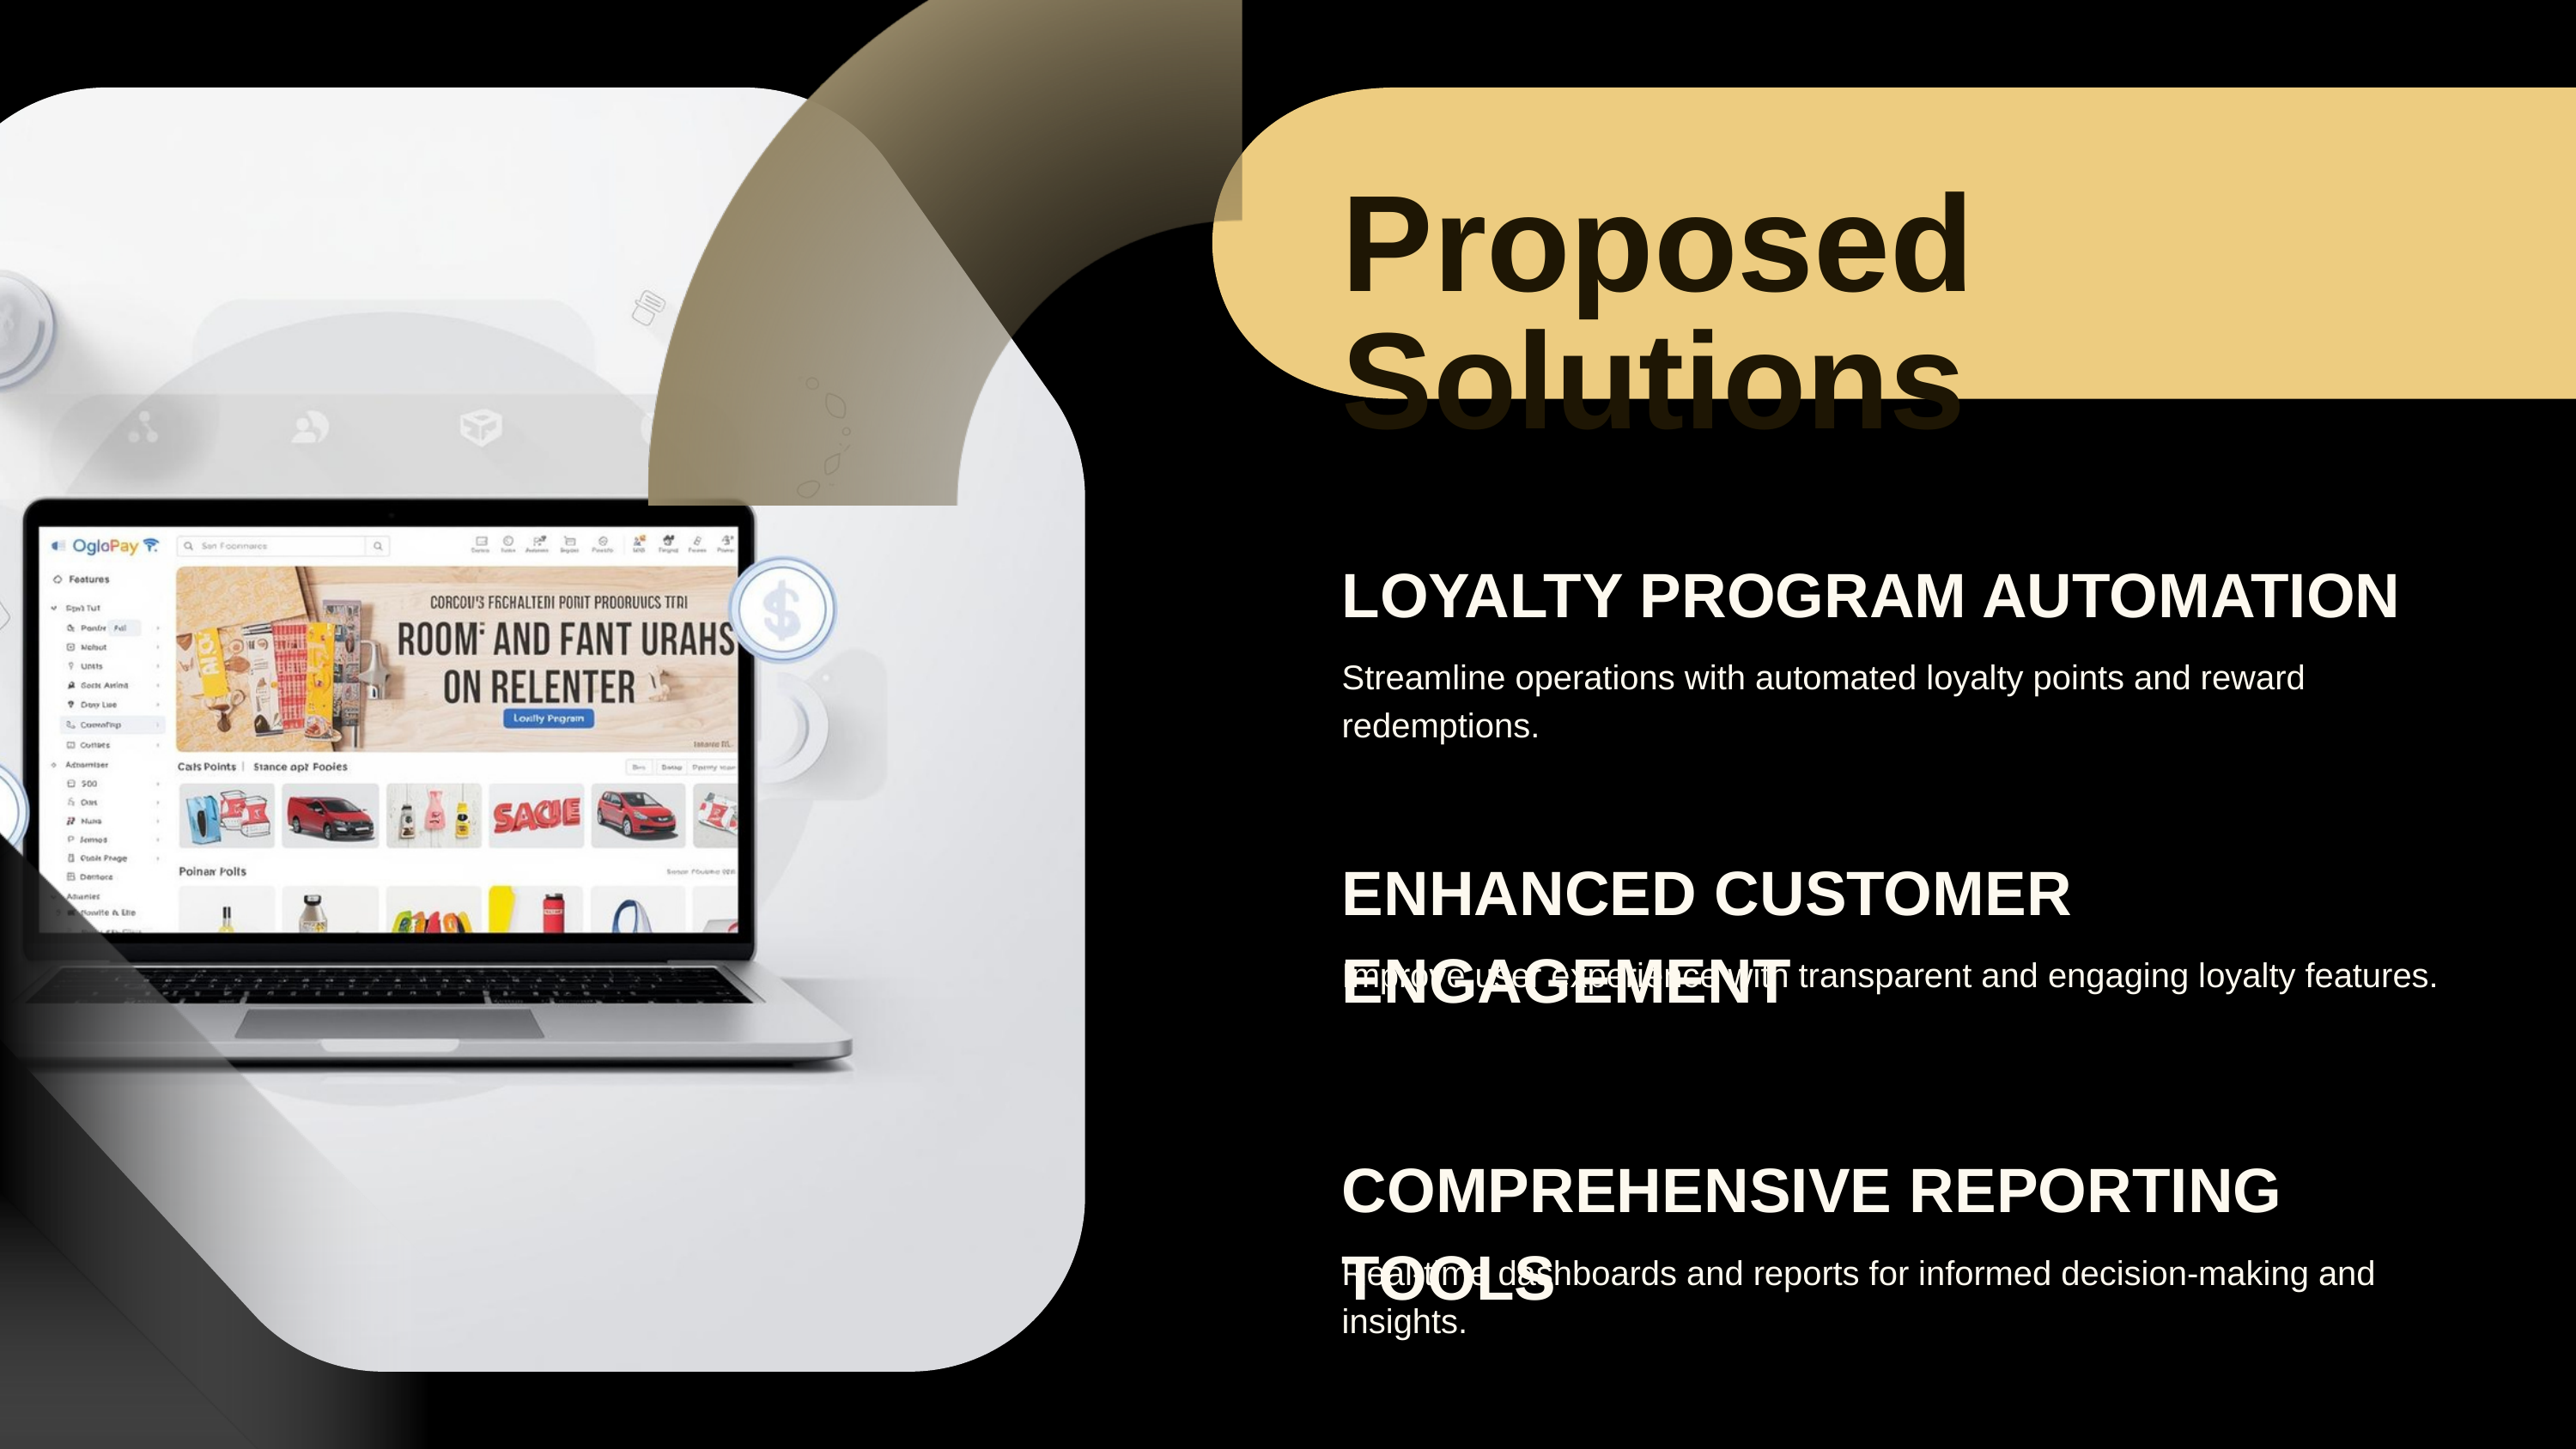

Proposed Solutions
LOYALTY PROGRAM AUTOMATION
Streamline operations with automated loyalty points and reward redemptions.
ENHANCED CUSTOMER ENGAGEMENT
Improve user experience with transparent and engaging loyalty features.
COMPREHENSIVE REPORTING TOOLS
Real-time dashboards and reports for informed decision-making and insights.